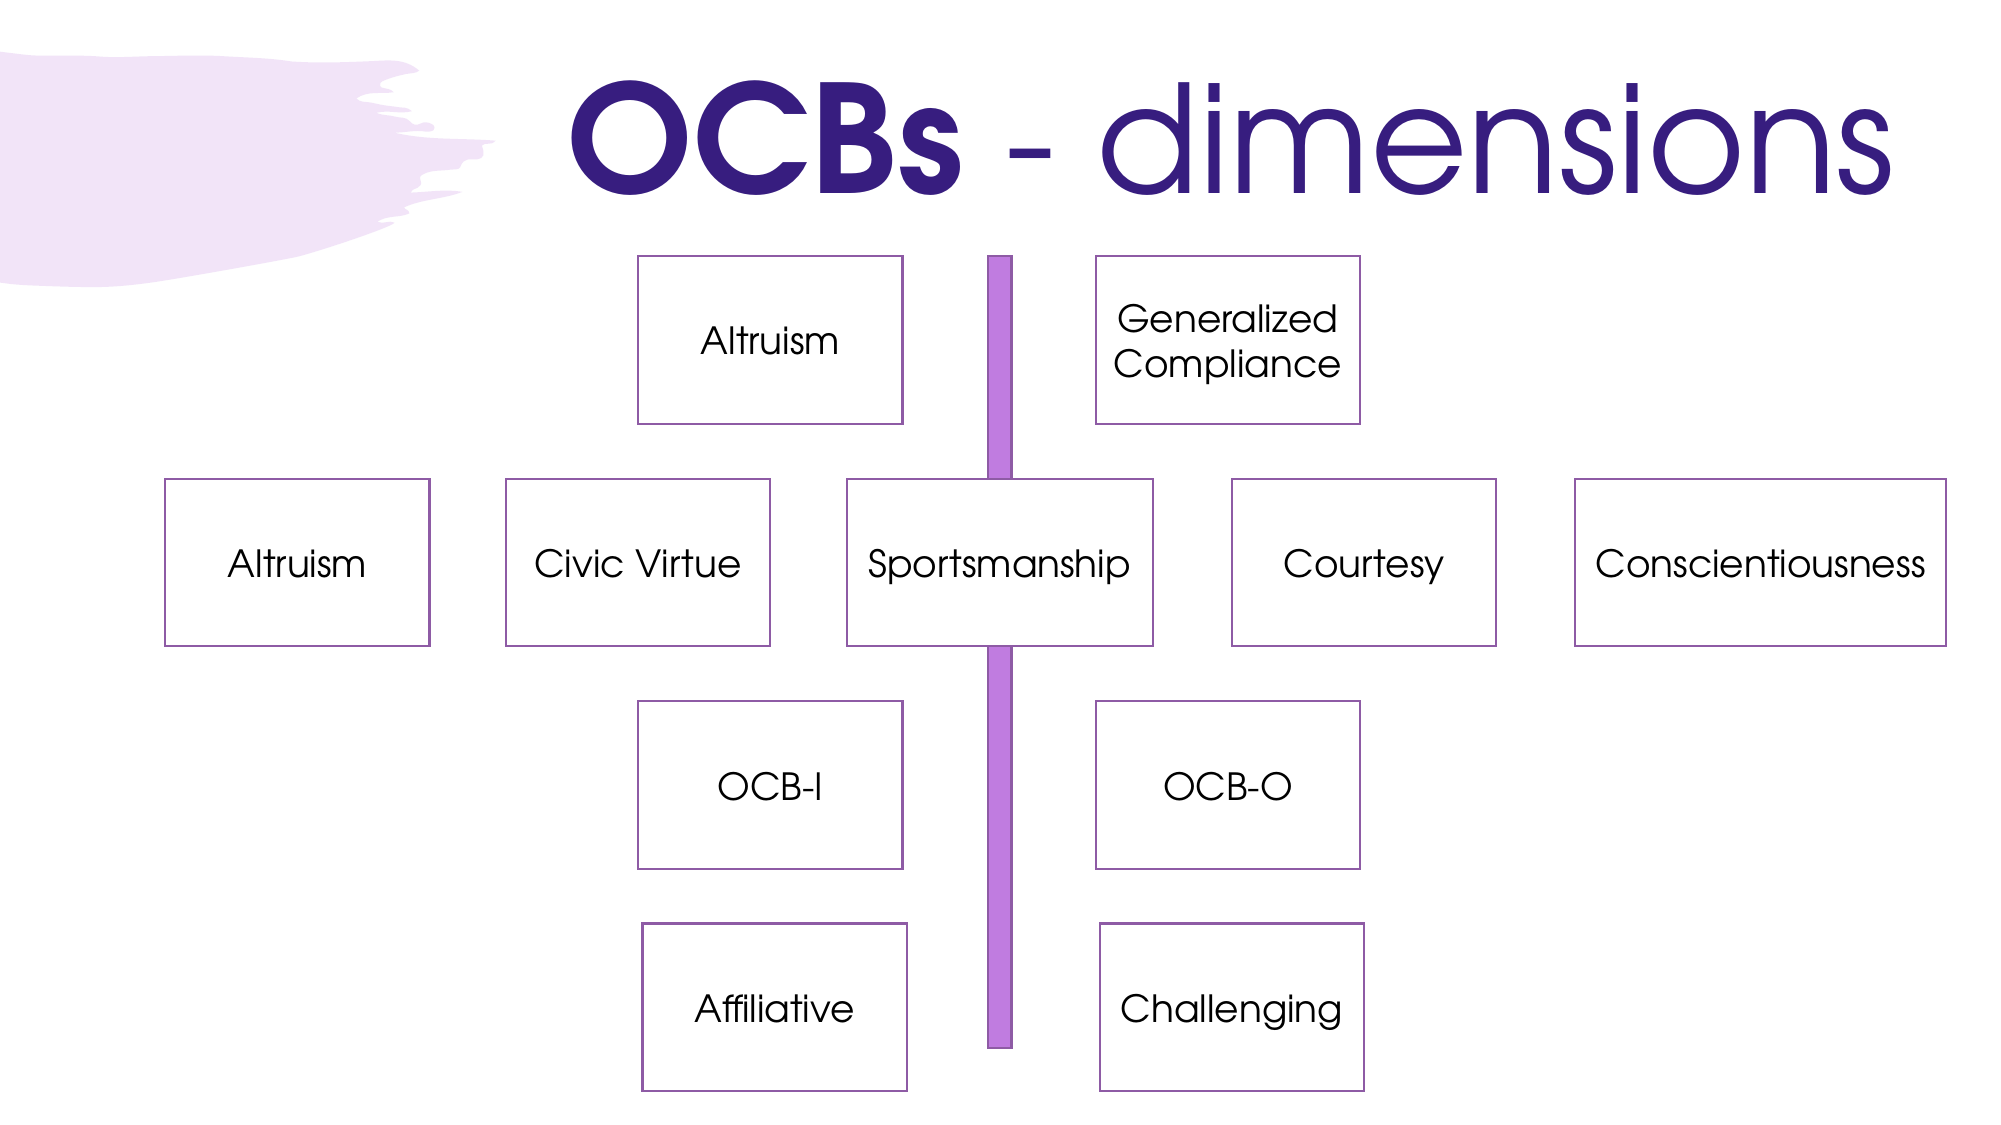

OCBs - dimensions
Altruism

Generalized Compliance
Altruism
Civic Virtue
Sportsmanship
Courtesy
Conscientiousness
OCB-I
OCB-O
Affiliative
Challenging